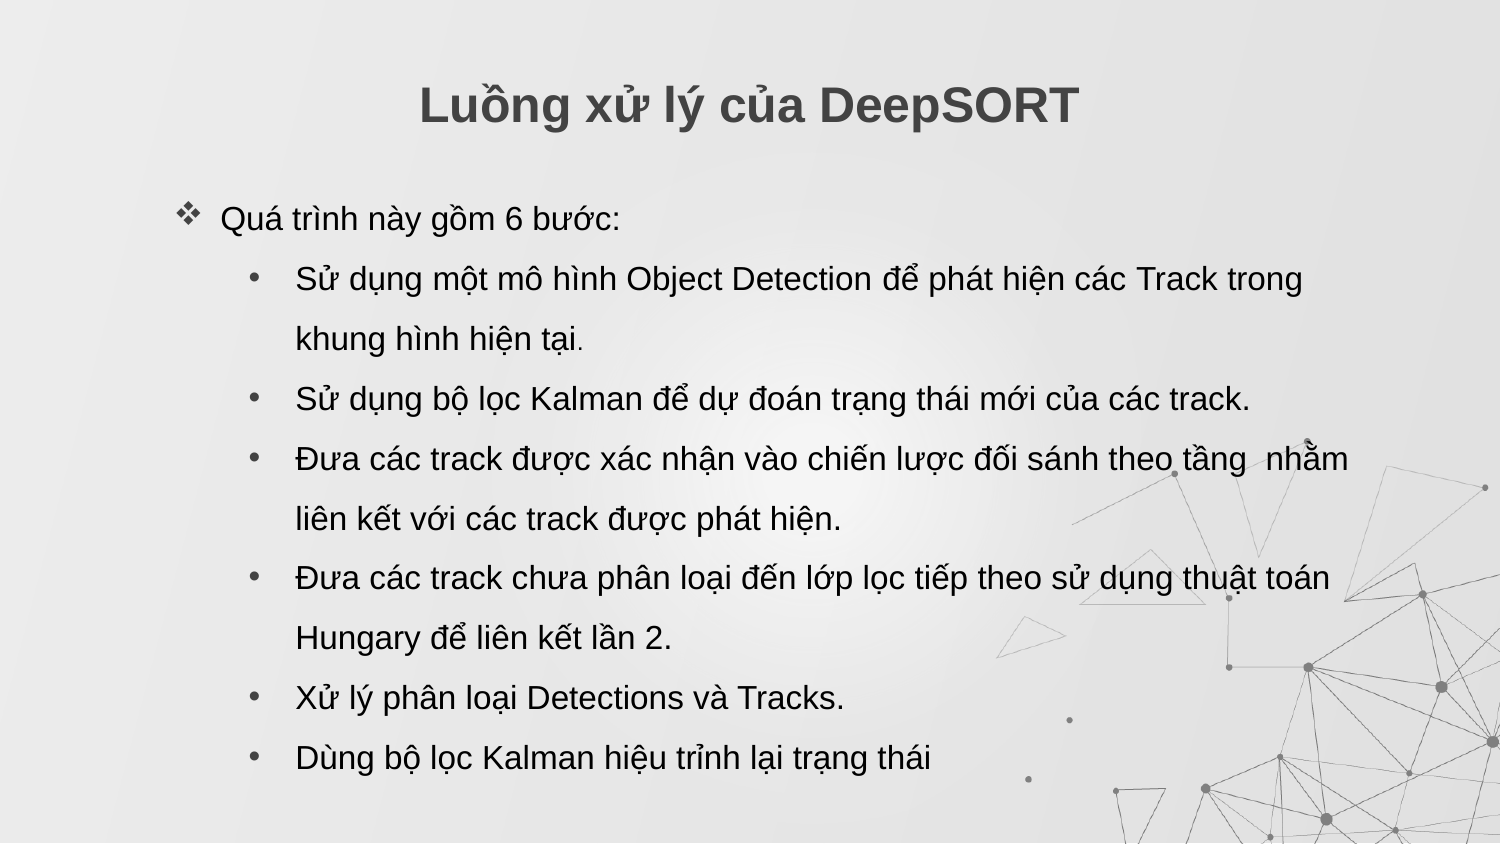

# Luồng xử lý của DeepSORT
Quá trình này gồm 6 bước:
Sử dụng một mô hình Object Detection để phát hiện các Track trong khung hình hiện tại.
Sử dụng bộ lọc Kalman để dự đoán trạng thái mới của các track.
Đưa các track được xác nhận vào chiến lược đối sánh theo tầng  nhằm liên kết với các track được phát hiện.
Đưa các track chưa phân loại đến lớp lọc tiếp theo sử dụng thuật toán Hungary để liên kết lần 2.
Xử lý phân loại Detections và Tracks.
Dùng bộ lọc Kalman hiệu trỉnh lại trạng thái